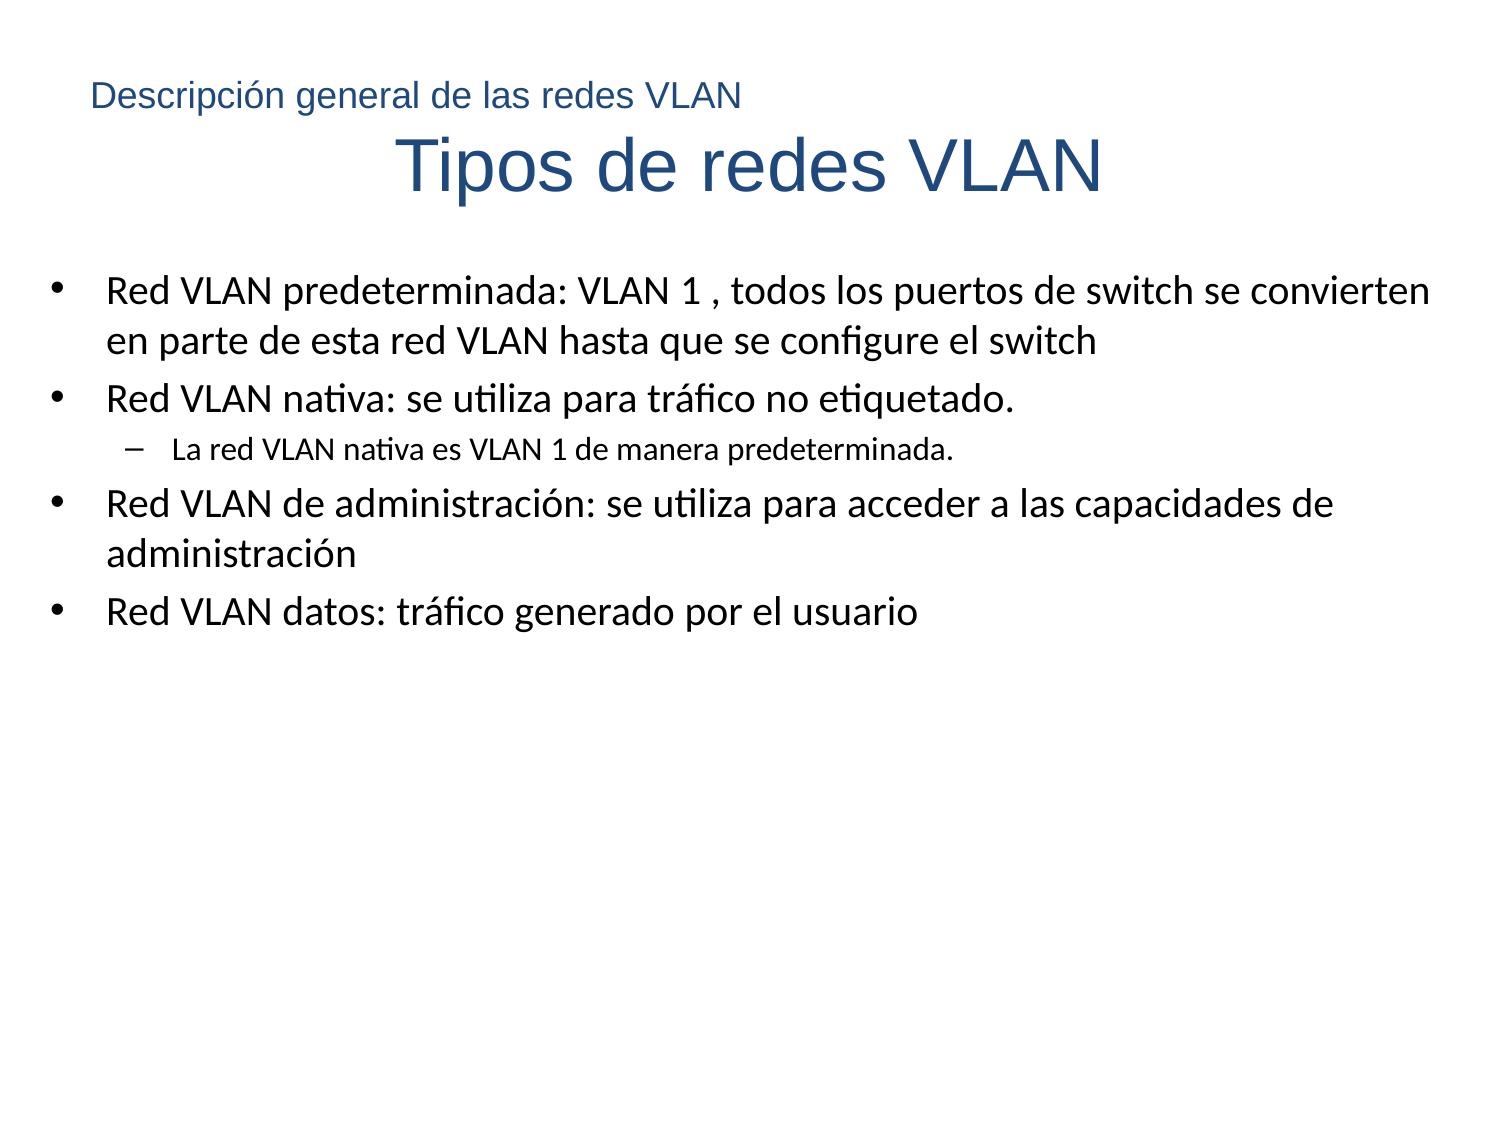

# Descripción general de las redes VLAN
Tipos de redes VLAN
Red VLAN predeterminada: VLAN 1 , todos los puertos de switch se convierten en parte de esta red VLAN hasta que se configure el switch
Red VLAN nativa: se utiliza para tráfico no etiquetado.
La red VLAN nativa es VLAN 1 de manera predeterminada.
Red VLAN de administración: se utiliza para acceder a las capacidades de administración
Red VLAN datos: tráfico generado por el usuario